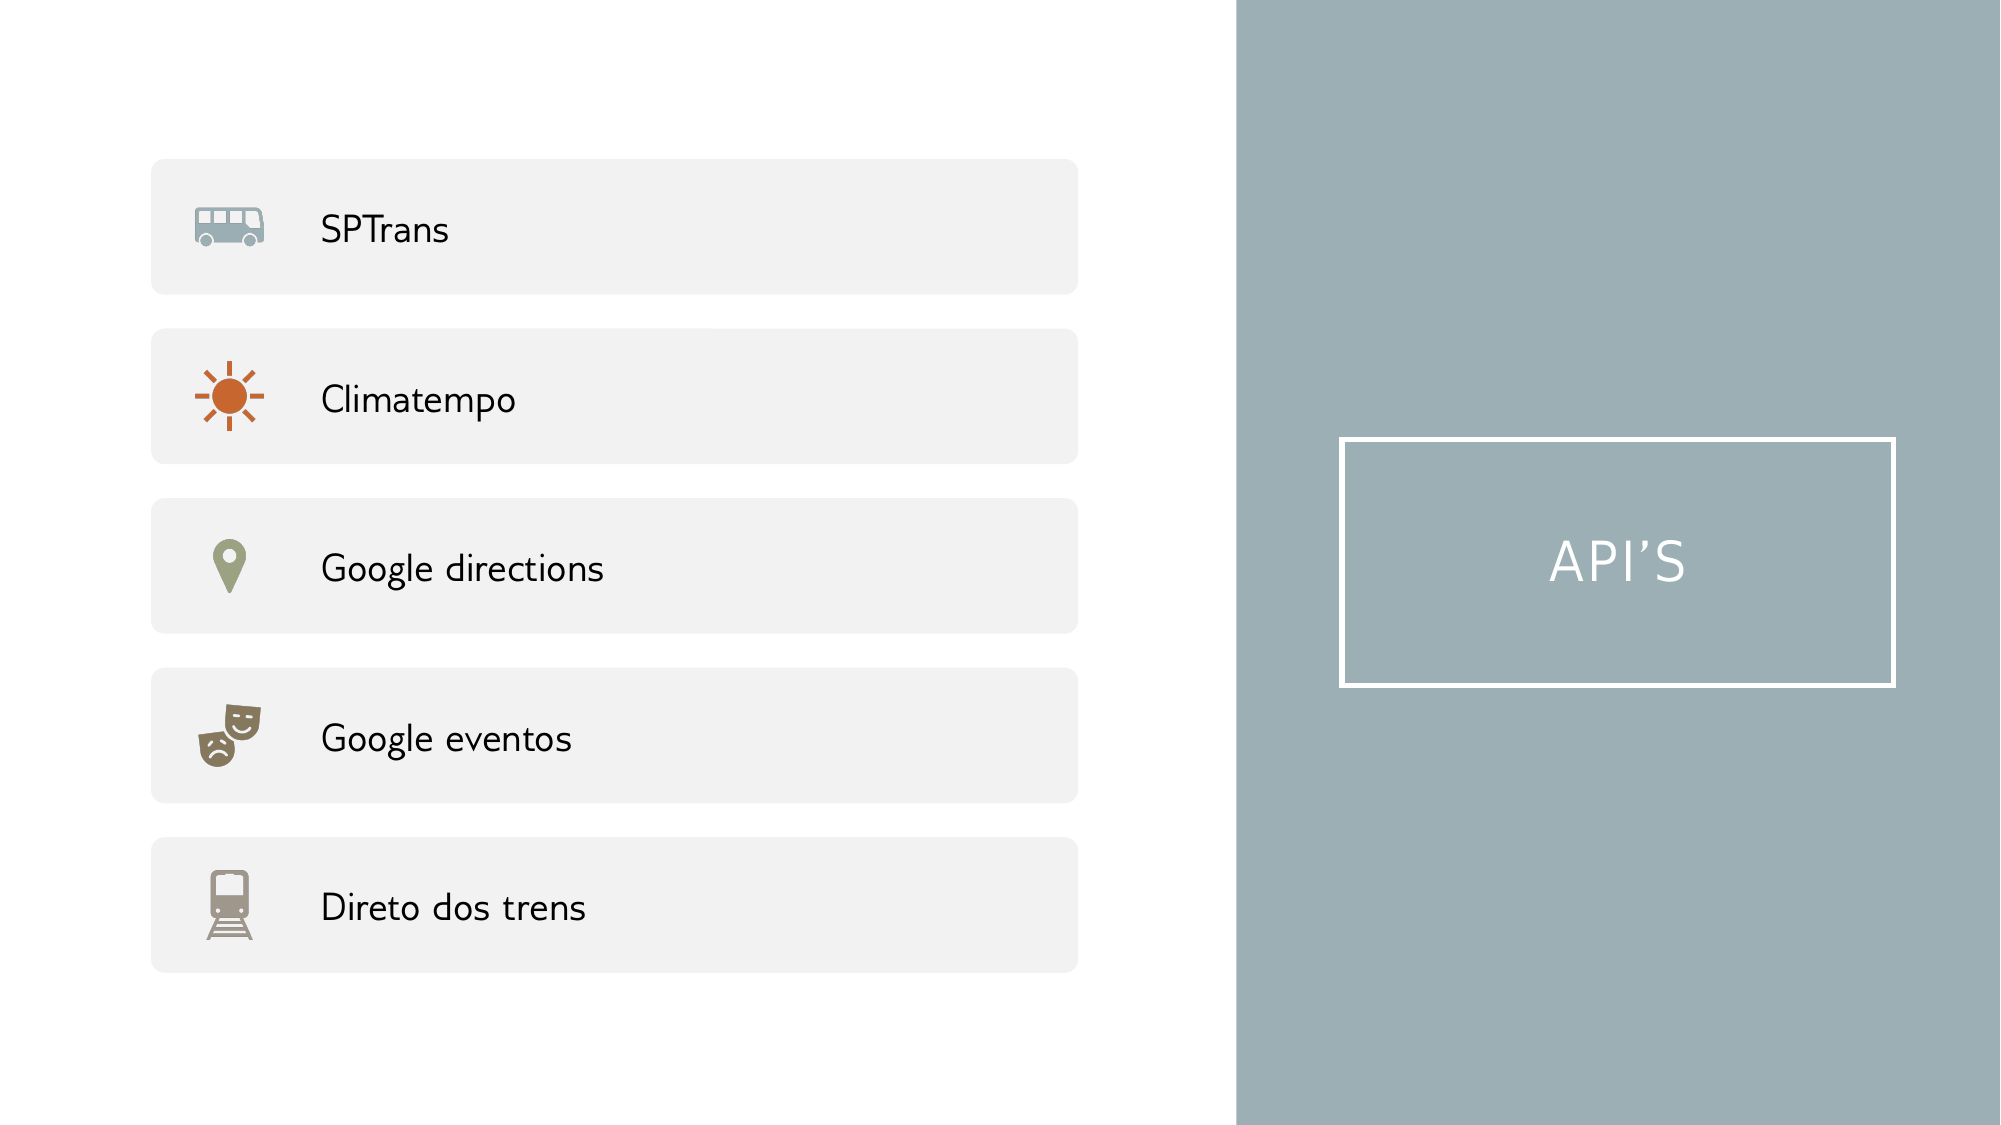

SPTrans
Climatempo
Google directions
Google eventos
Direto dos trens
# API’s